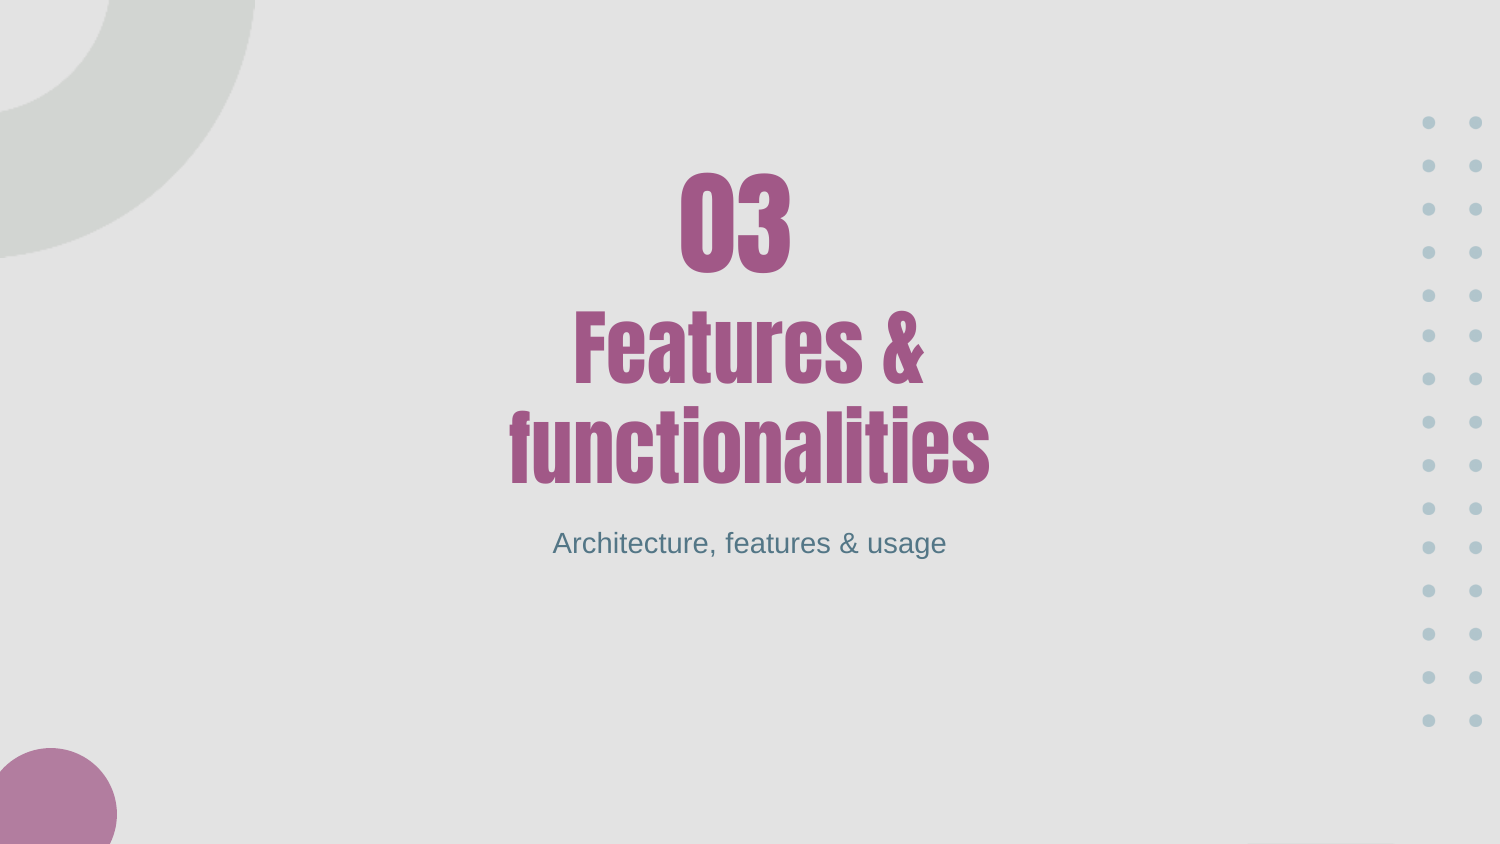

03
# Features & functionalities
Architecture, features & usage